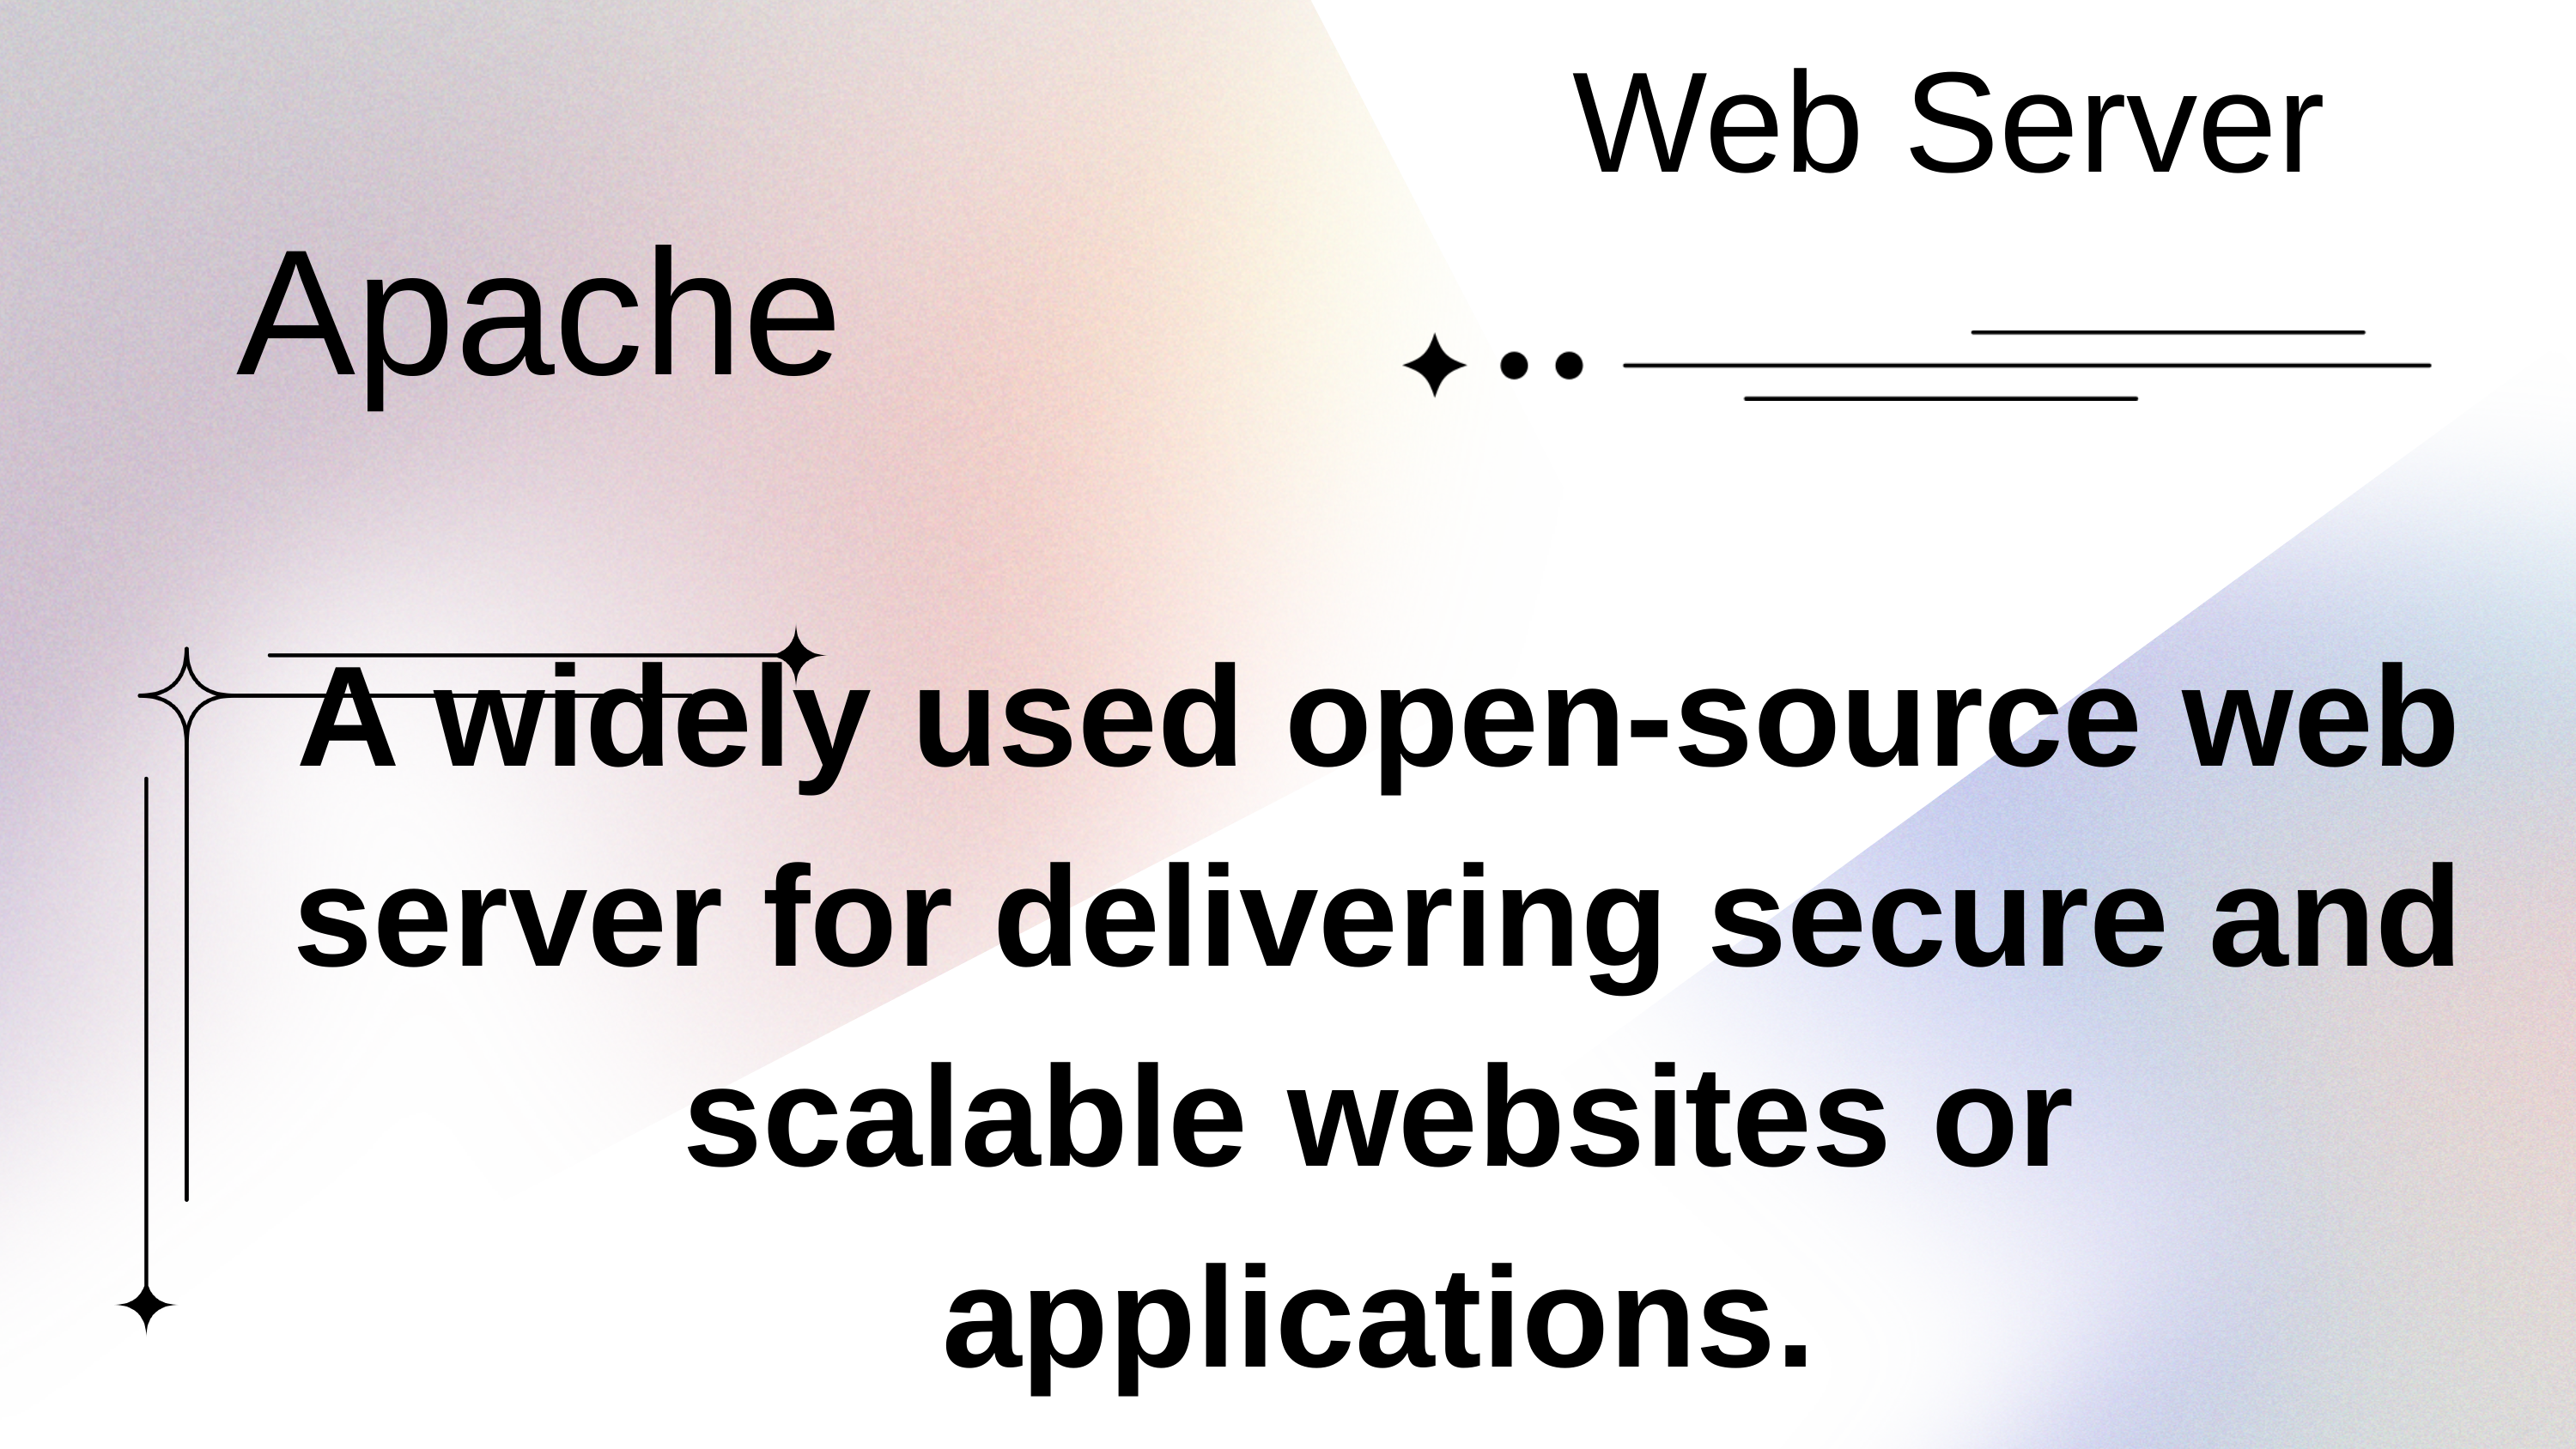

Web Server
Apache

A widely used open-source web server for delivering secure and scalable websites or applications.